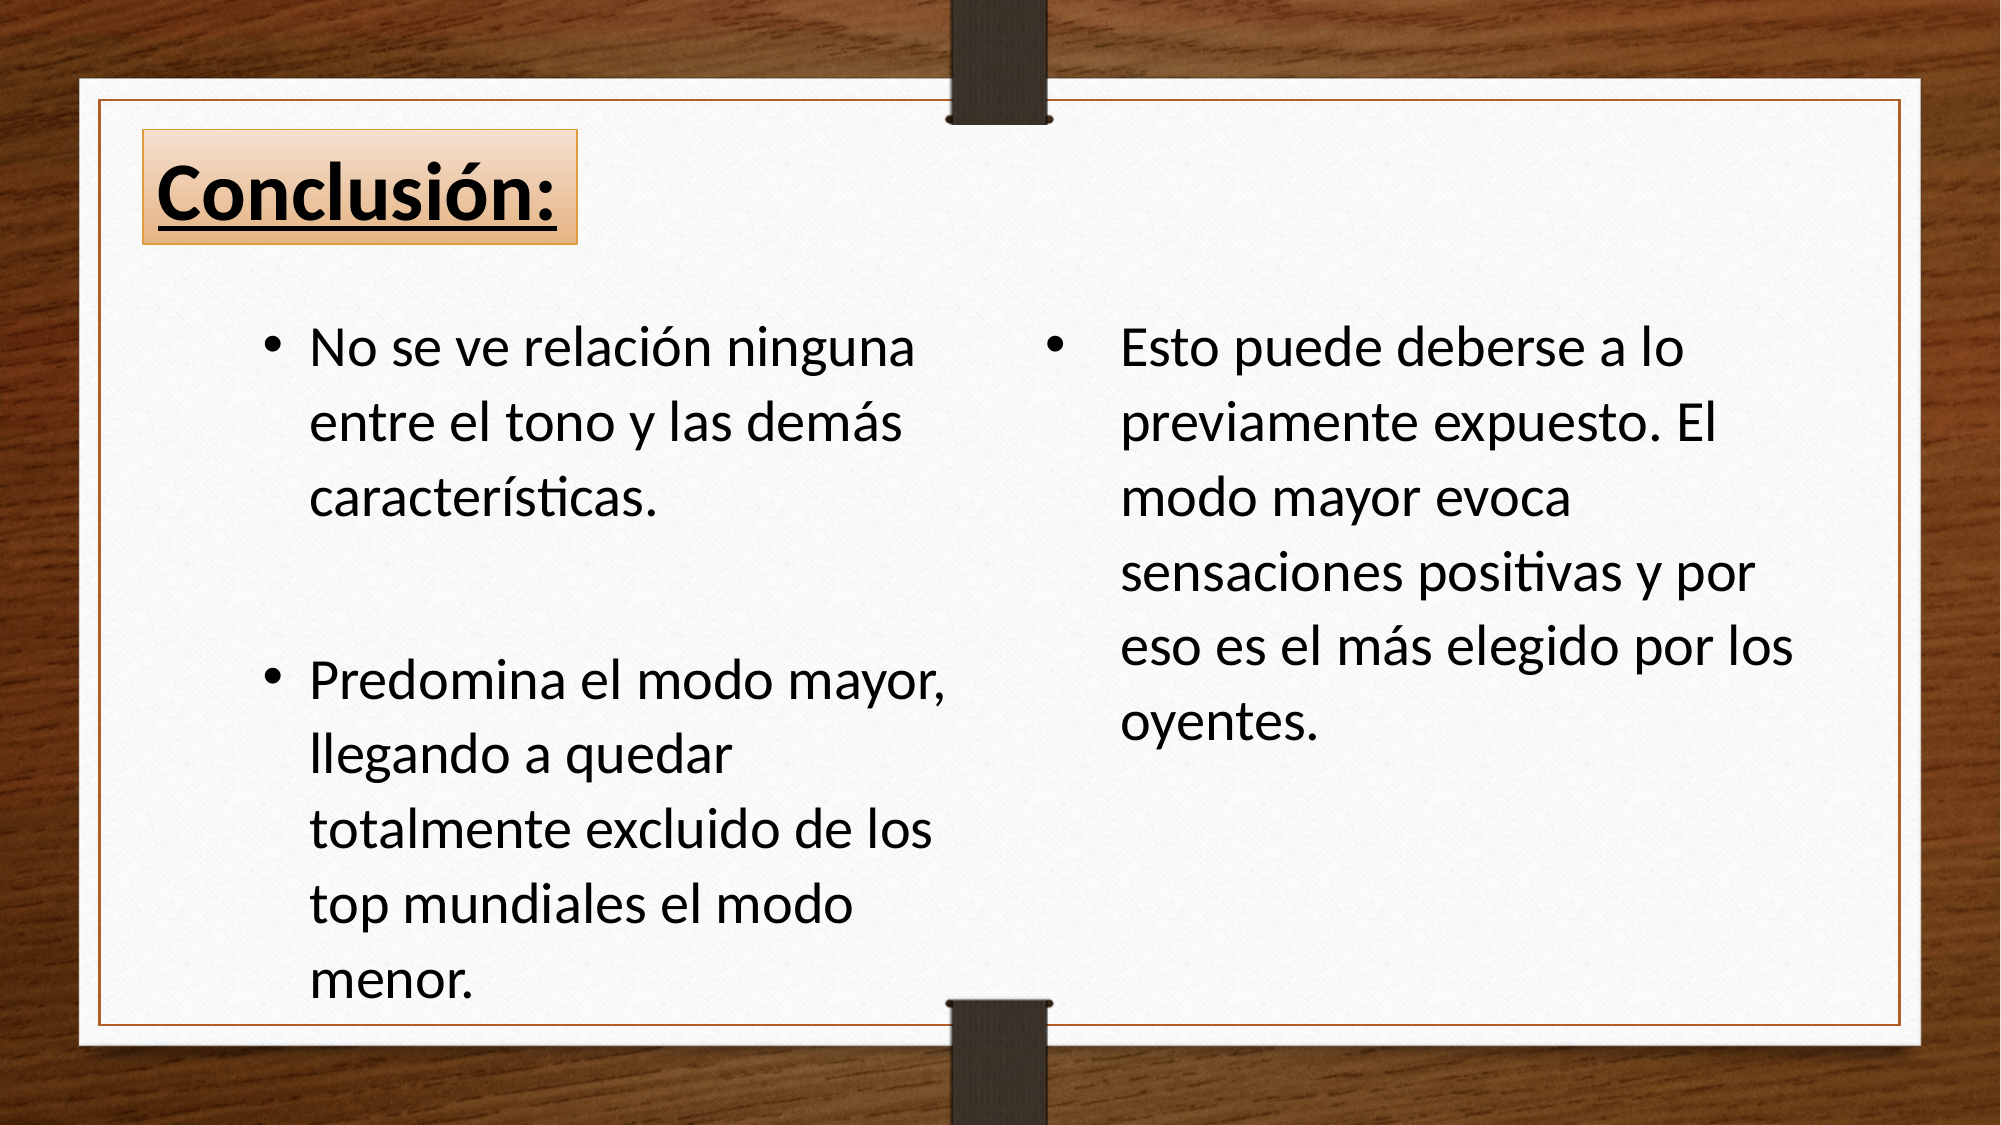

Conclusión:
No se ve relación ninguna entre el tono y las demás características.

Predomina el modo mayor, llegando a quedar totalmente excluido de los top mundiales el modo menor.
Esto puede deberse a lo previamente expuesto. El modo mayor evoca sensaciones positivas y por eso es el más elegido por los oyentes.